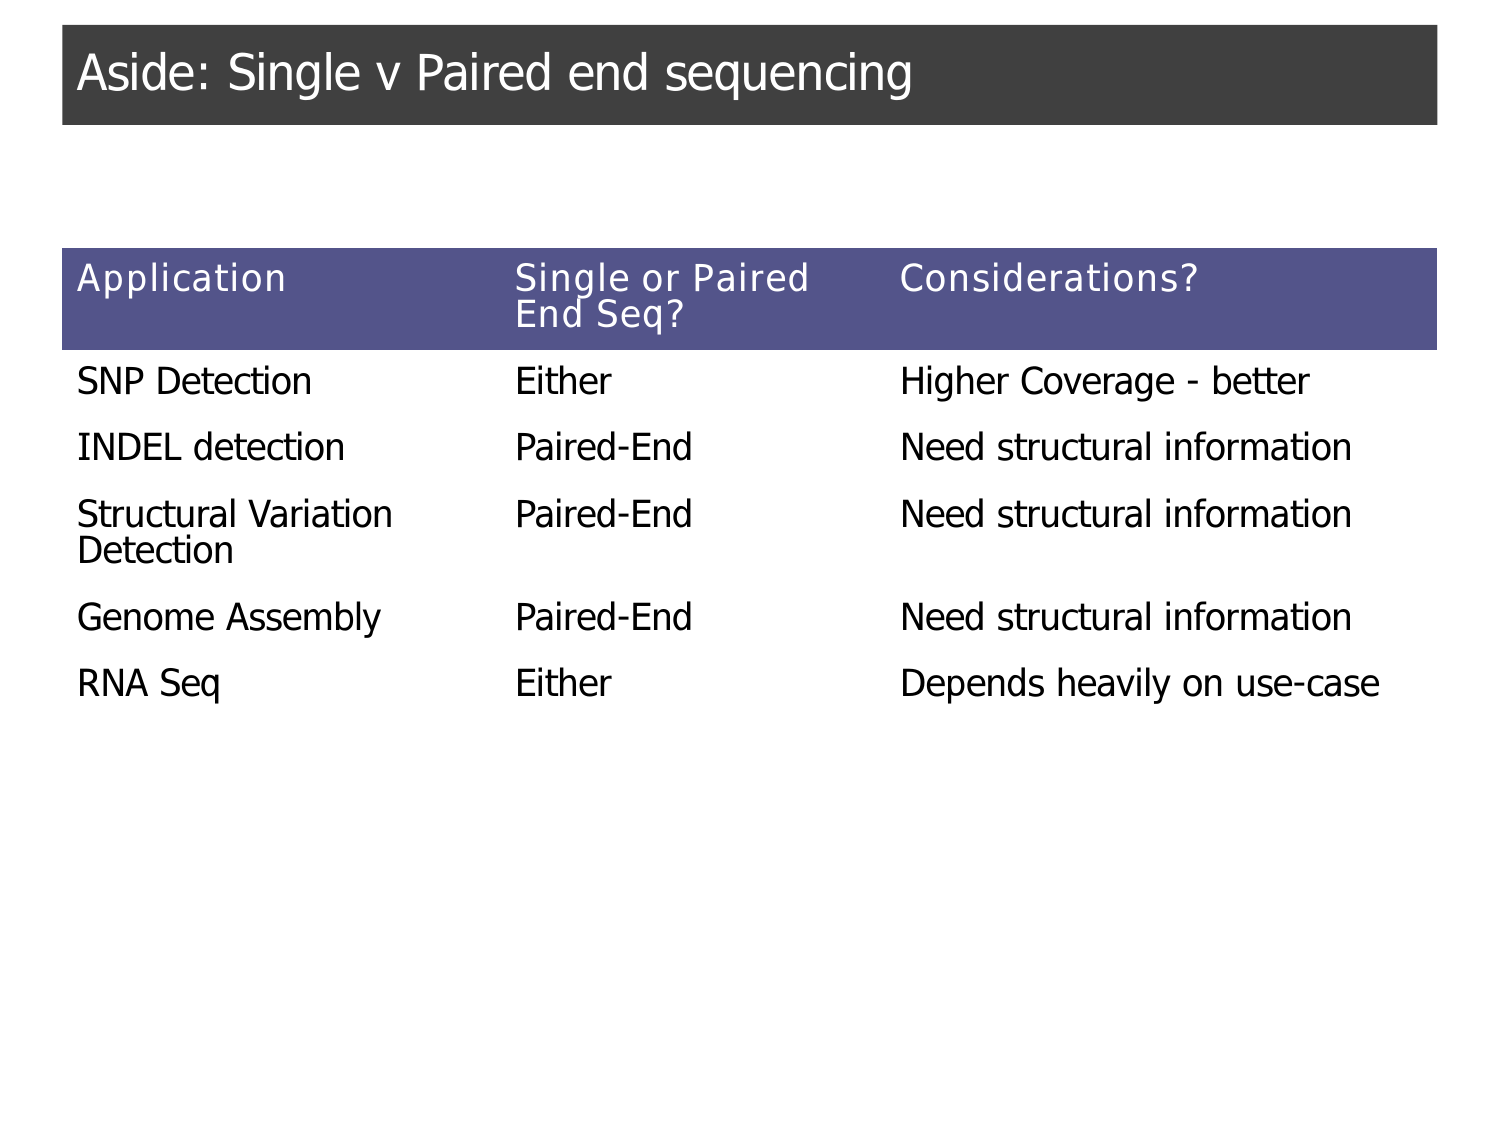

# Aside: Single v Paired end sequencing
| Application | Single or Paired End Seq? | Considerations? |
| --- | --- | --- |
| SNP Detection | Either | Higher Coverage - better |
| INDEL detection | Paired-End | Need structural information |
| Structural Variation Detection | Paired-End | Need structural information |
| Genome Assembly | Paired-End | Need structural information |
| RNA Seq | Either | Depends heavily on use-case |